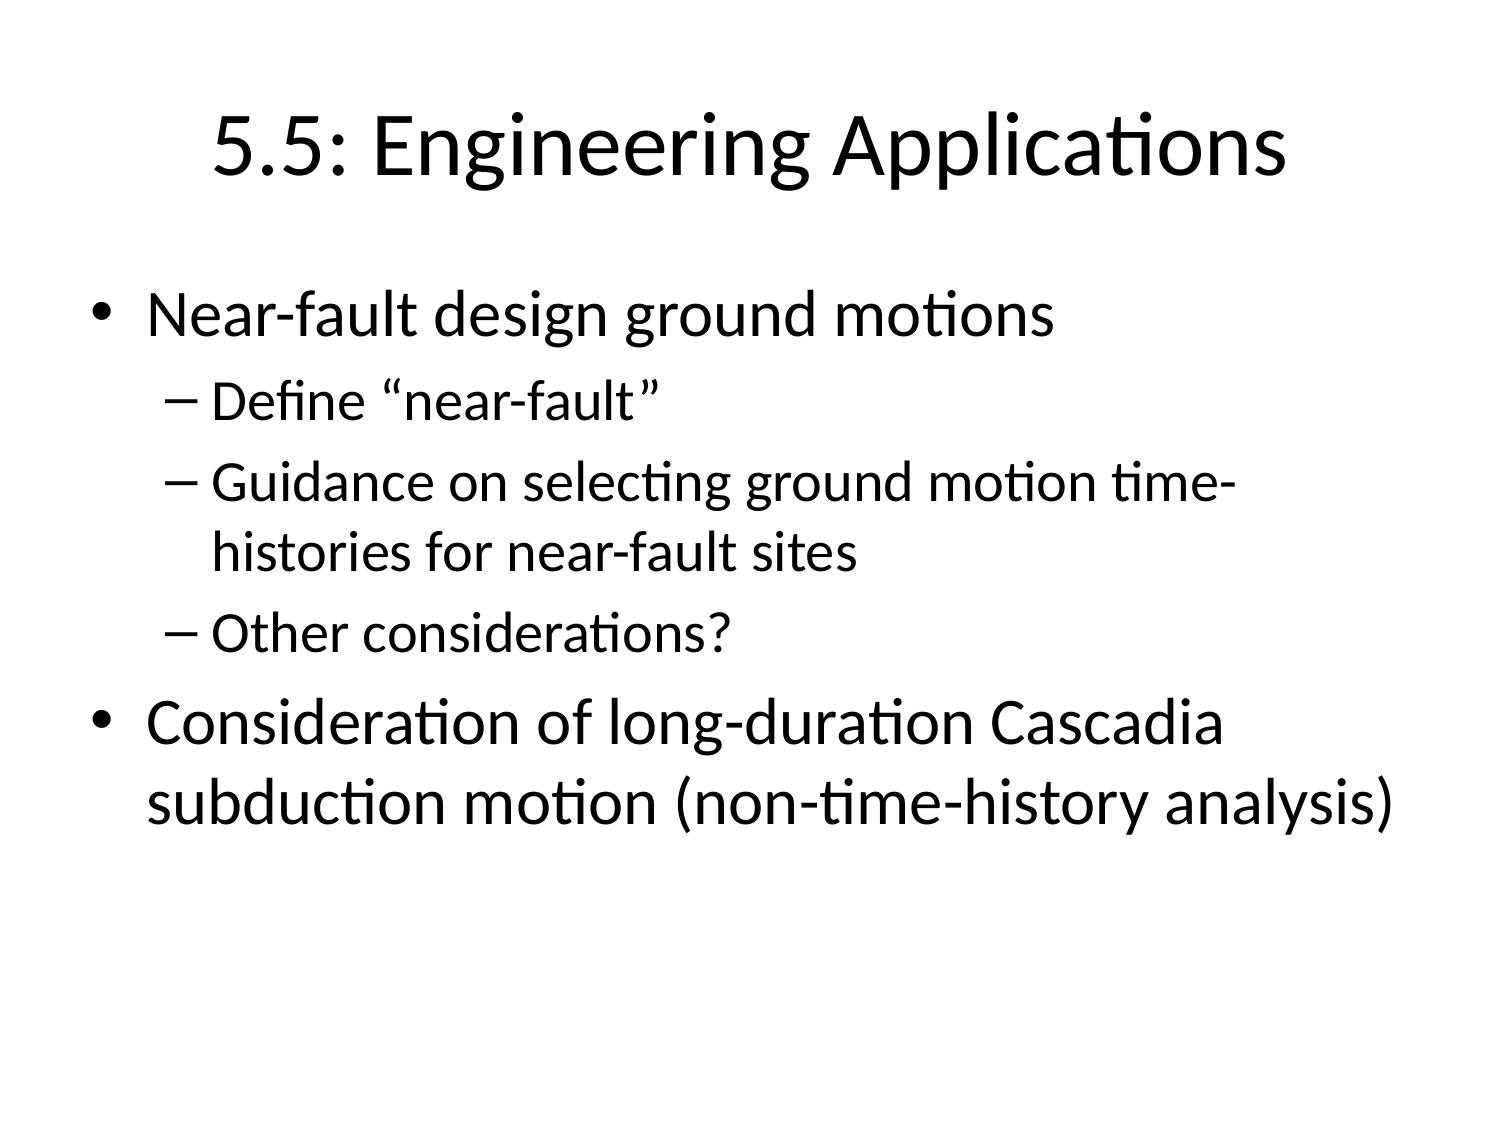

# 5.5: Engineering Applications
Near-fault design ground motions
Define “near-fault”
Guidance on selecting ground motion time-histories for near-fault sites
Other considerations?
Consideration of long-duration Cascadia subduction motion (non-time-history analysis)